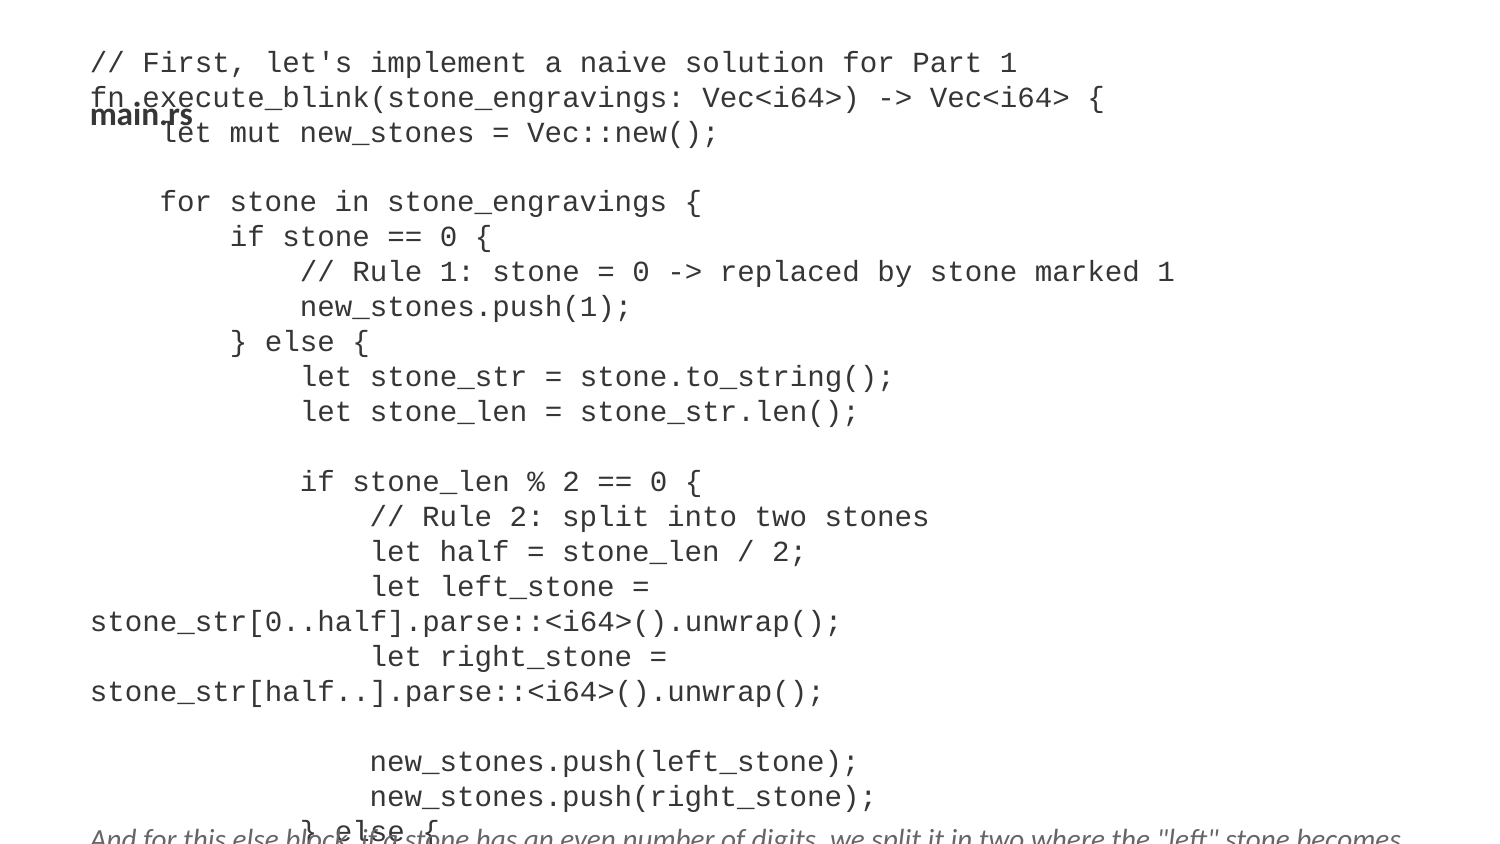

main.rs
// First, let's implement a naive solution for Part 1
fn execute_blink(stone_engravings: Vec<i64>) -> Vec<i64> {
    let mut new_stones = Vec::new();

    for stone in stone_engravings {
        if stone == 0 {
            // Rule 1: stone = 0 -> replaced by stone marked 1
            new_stones.push(1);
        } else {
            let stone_str = stone.to_string();
            let stone_len = stone_str.len();

            if stone_len % 2 == 0 {
                // Rule 2: split into two stones
                let half = stone_len / 2;
                let left_stone = stone_str[0..half].parse::<i64>().unwrap();
                let right_stone = stone_str[half..].parse::<i64>().unwrap();

                new_stones.push(left_stone);
                new_stones.push(right_stone);
            } else {
                // Rule 3: multiply by 2024

And for this else block, if a stone has an even number of digits, we split it in two where the "left" stone becomes the first half of the original stone, and the right stone becomes the "right" half of the original stone.